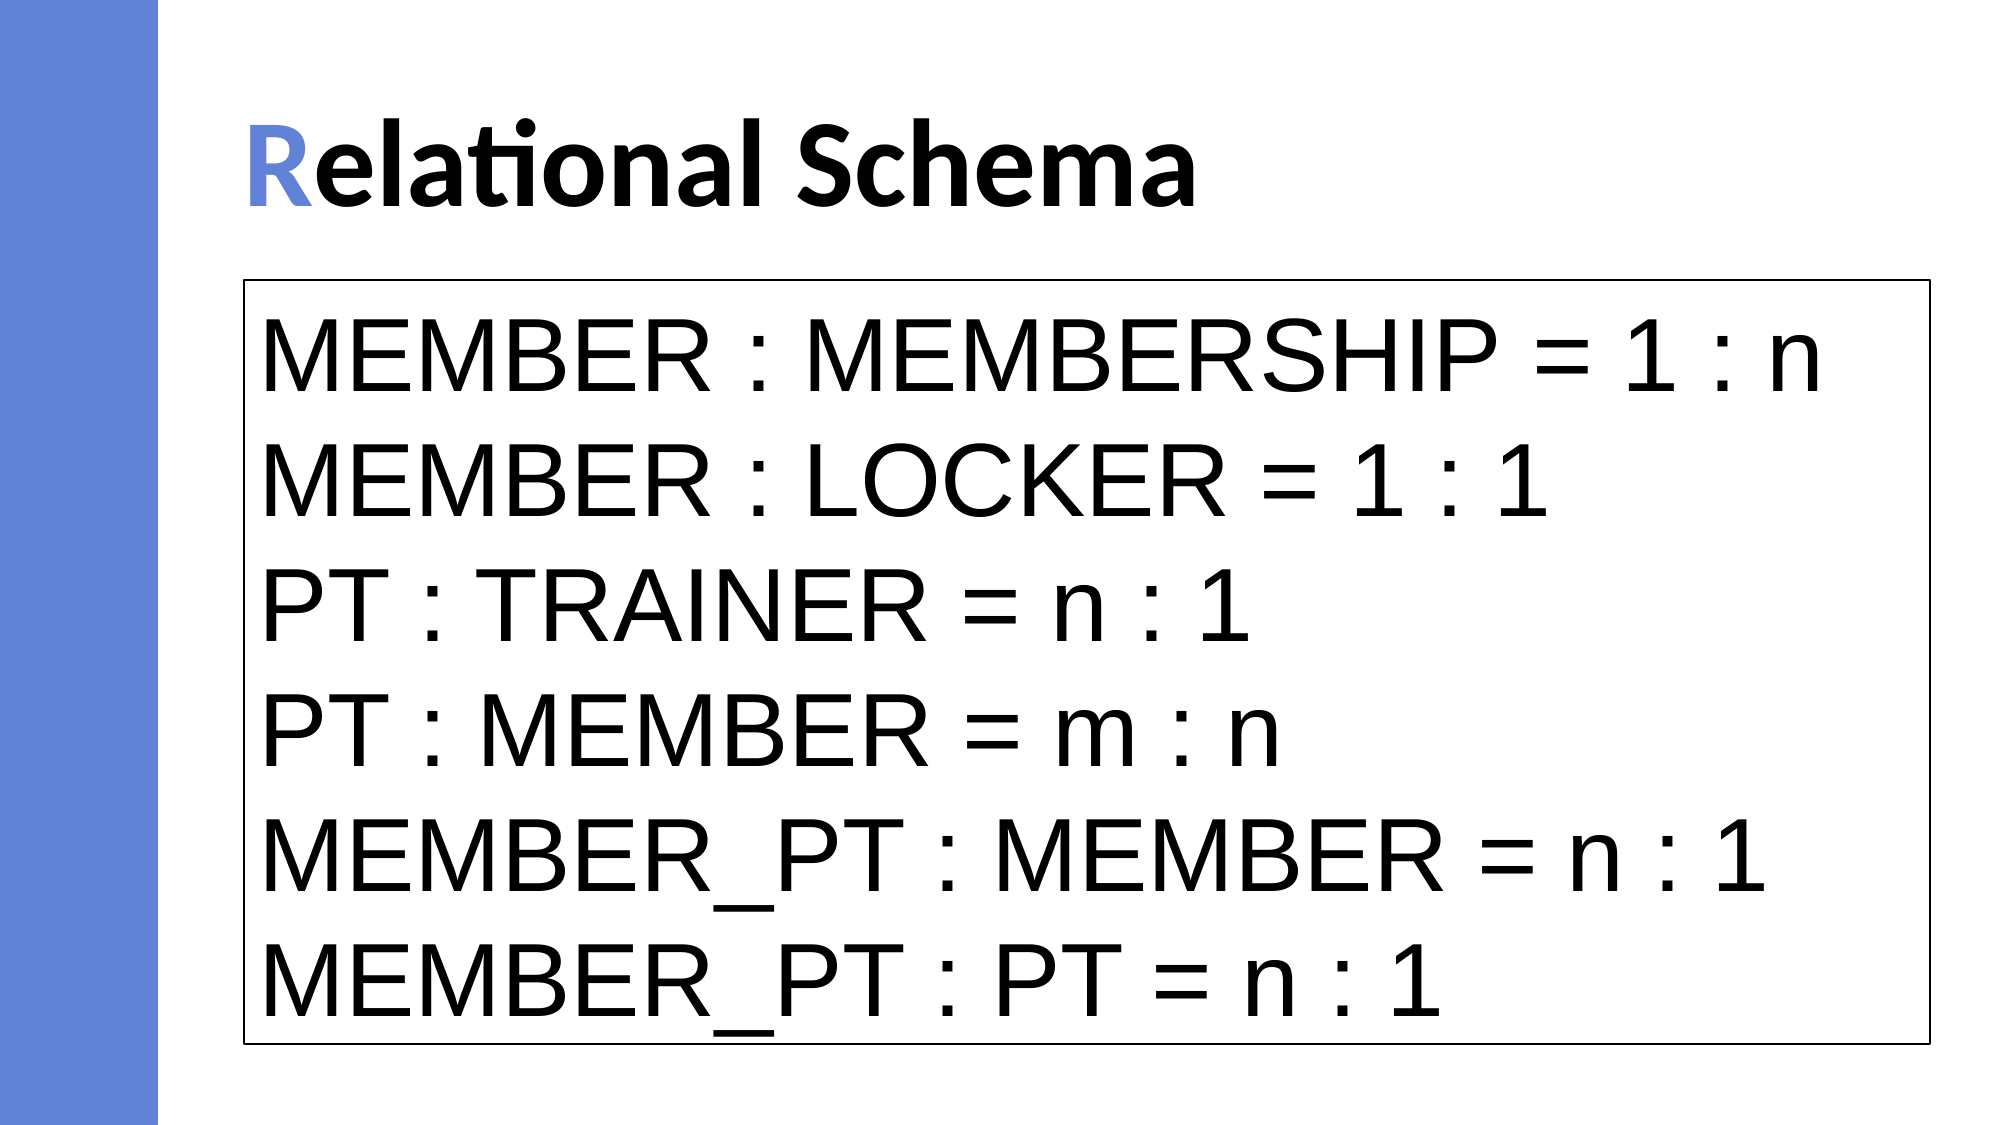

Relational Schema
MEMBER : MEMBERSHIP = 1 : n
MEMBER : LOCKER = 1 : 1
PT : TRAINER = n : 1
PT : MEMBER = m : n
MEMBER_PT : MEMBER = n : 1
MEMBER_PT : PT = n : 1